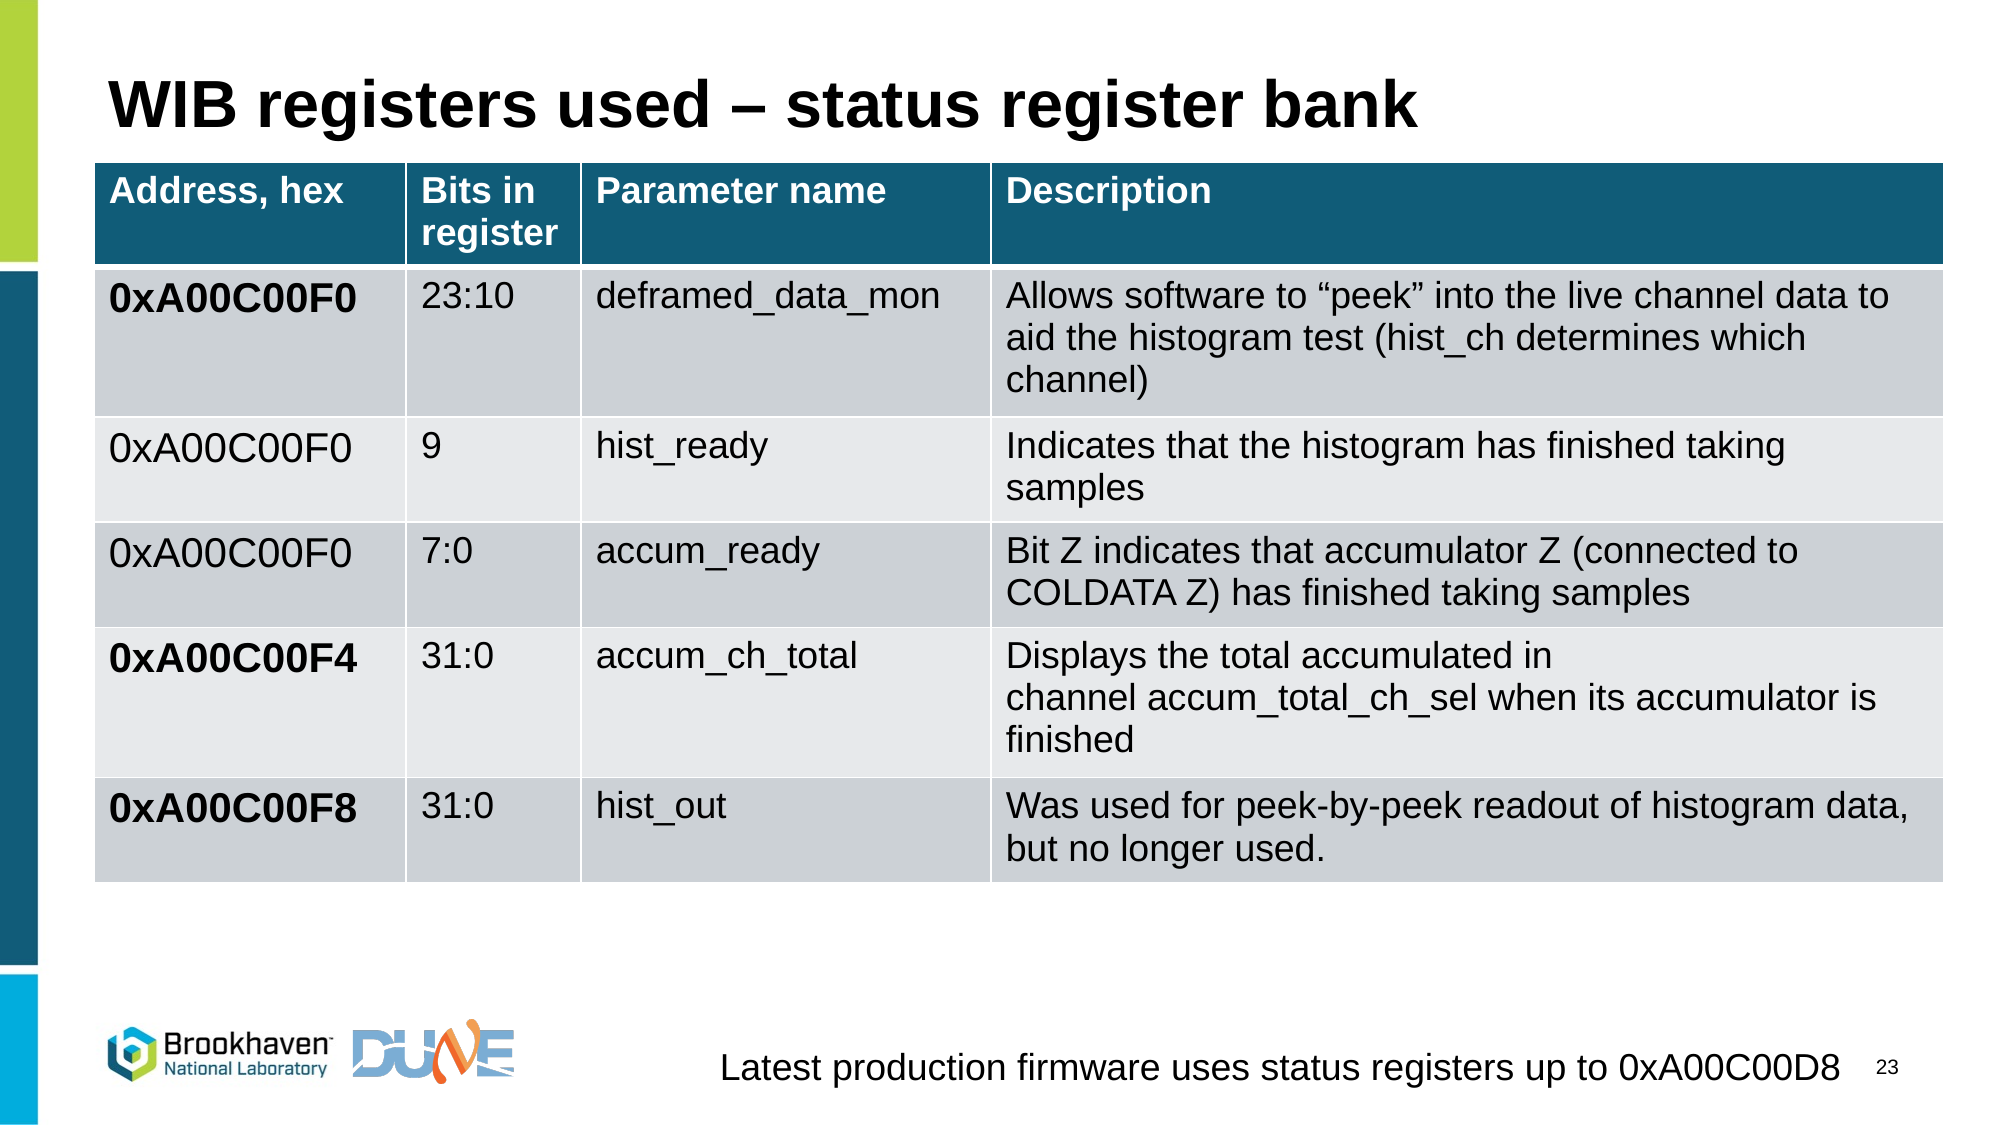

# WIB registers used – status register bank
| Address, hex | Bits in register | Parameter name | Description |
| --- | --- | --- | --- |
| 0xA00C00F0 | 23:10 | deframed\_data\_mon | Allows software to “peek” into the live channel data to aid the histogram test (hist\_ch determines which channel) |
| 0xA00C00F0 | 9 | hist\_ready | Indicates that the histogram has finished taking samples |
| 0xA00C00F0 | 7:0 | accum\_ready | Bit Z indicates that accumulator Z (connected to COLDATA Z) has finished taking samples |
| 0xA00C00F4 | 31:0 | accum\_ch\_total | Displays the total accumulated in channel accum\_total\_ch\_sel when its accumulator is finished |
| 0xA00C00F8 | 31:0 | hist\_out | Was used for peek-by-peek readout of histogram data, but no longer used. |
Latest production firmware uses status registers up to 0xA00C00D8
23